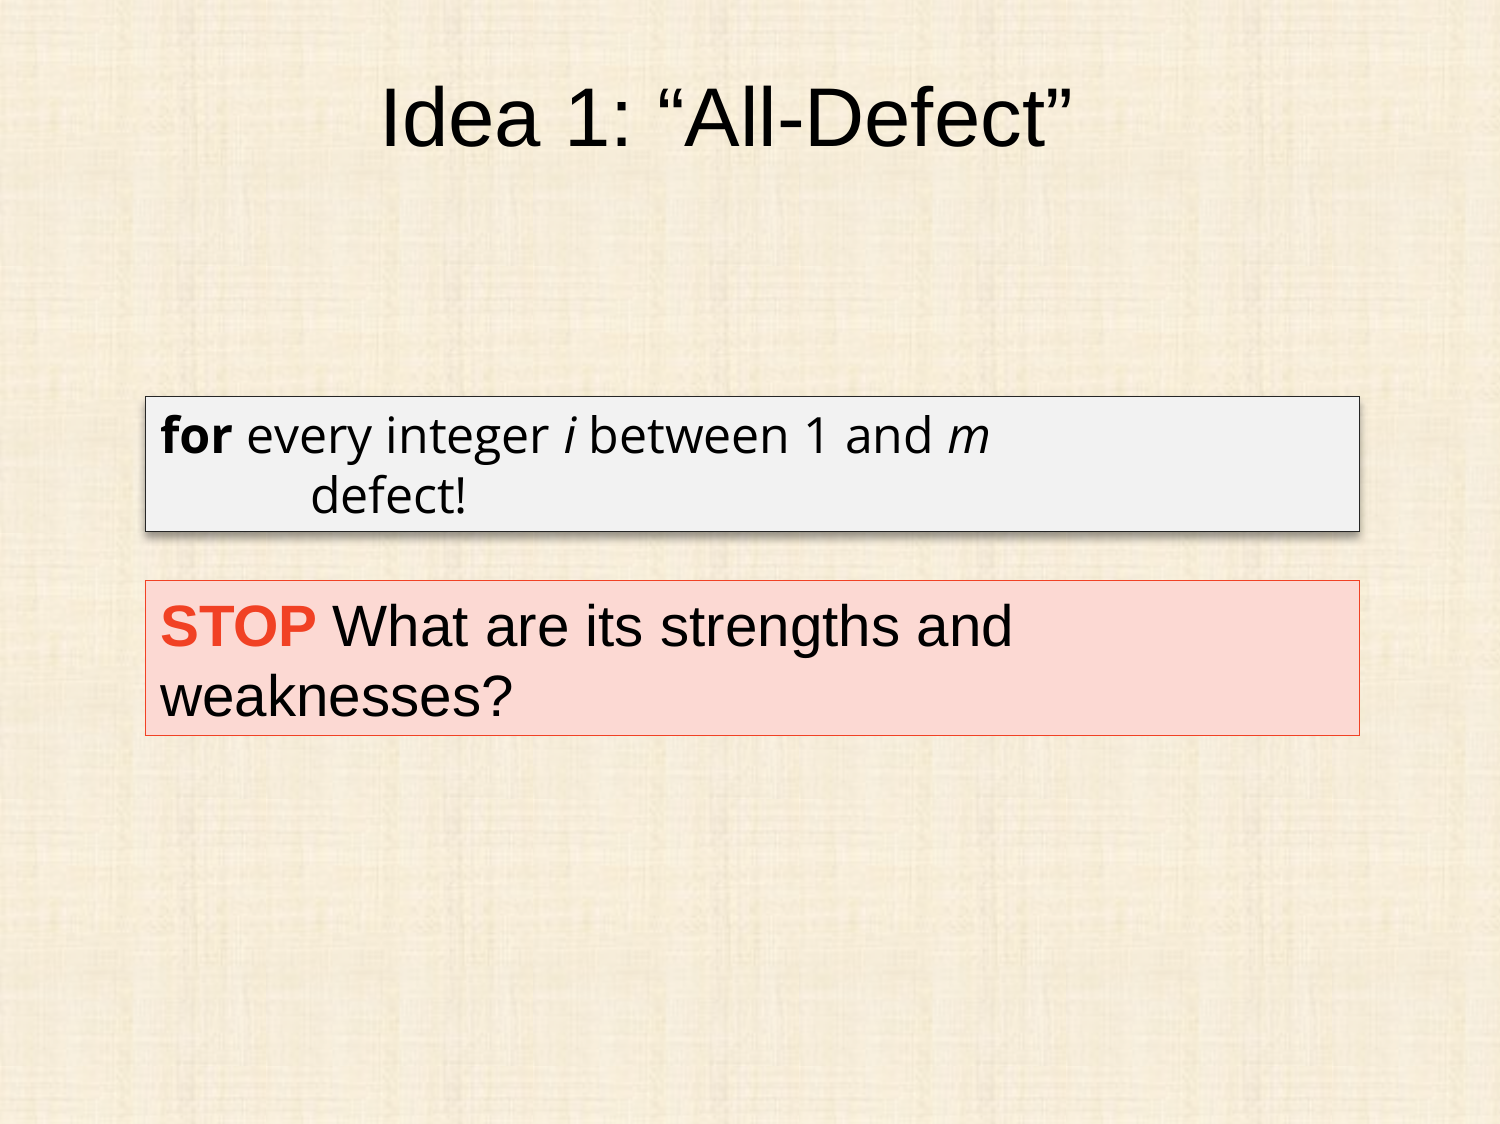

# Idea 1: “All-Defect”
for every integer i between 1 and m
	defect!
STOP What are its strengths and weaknesses?